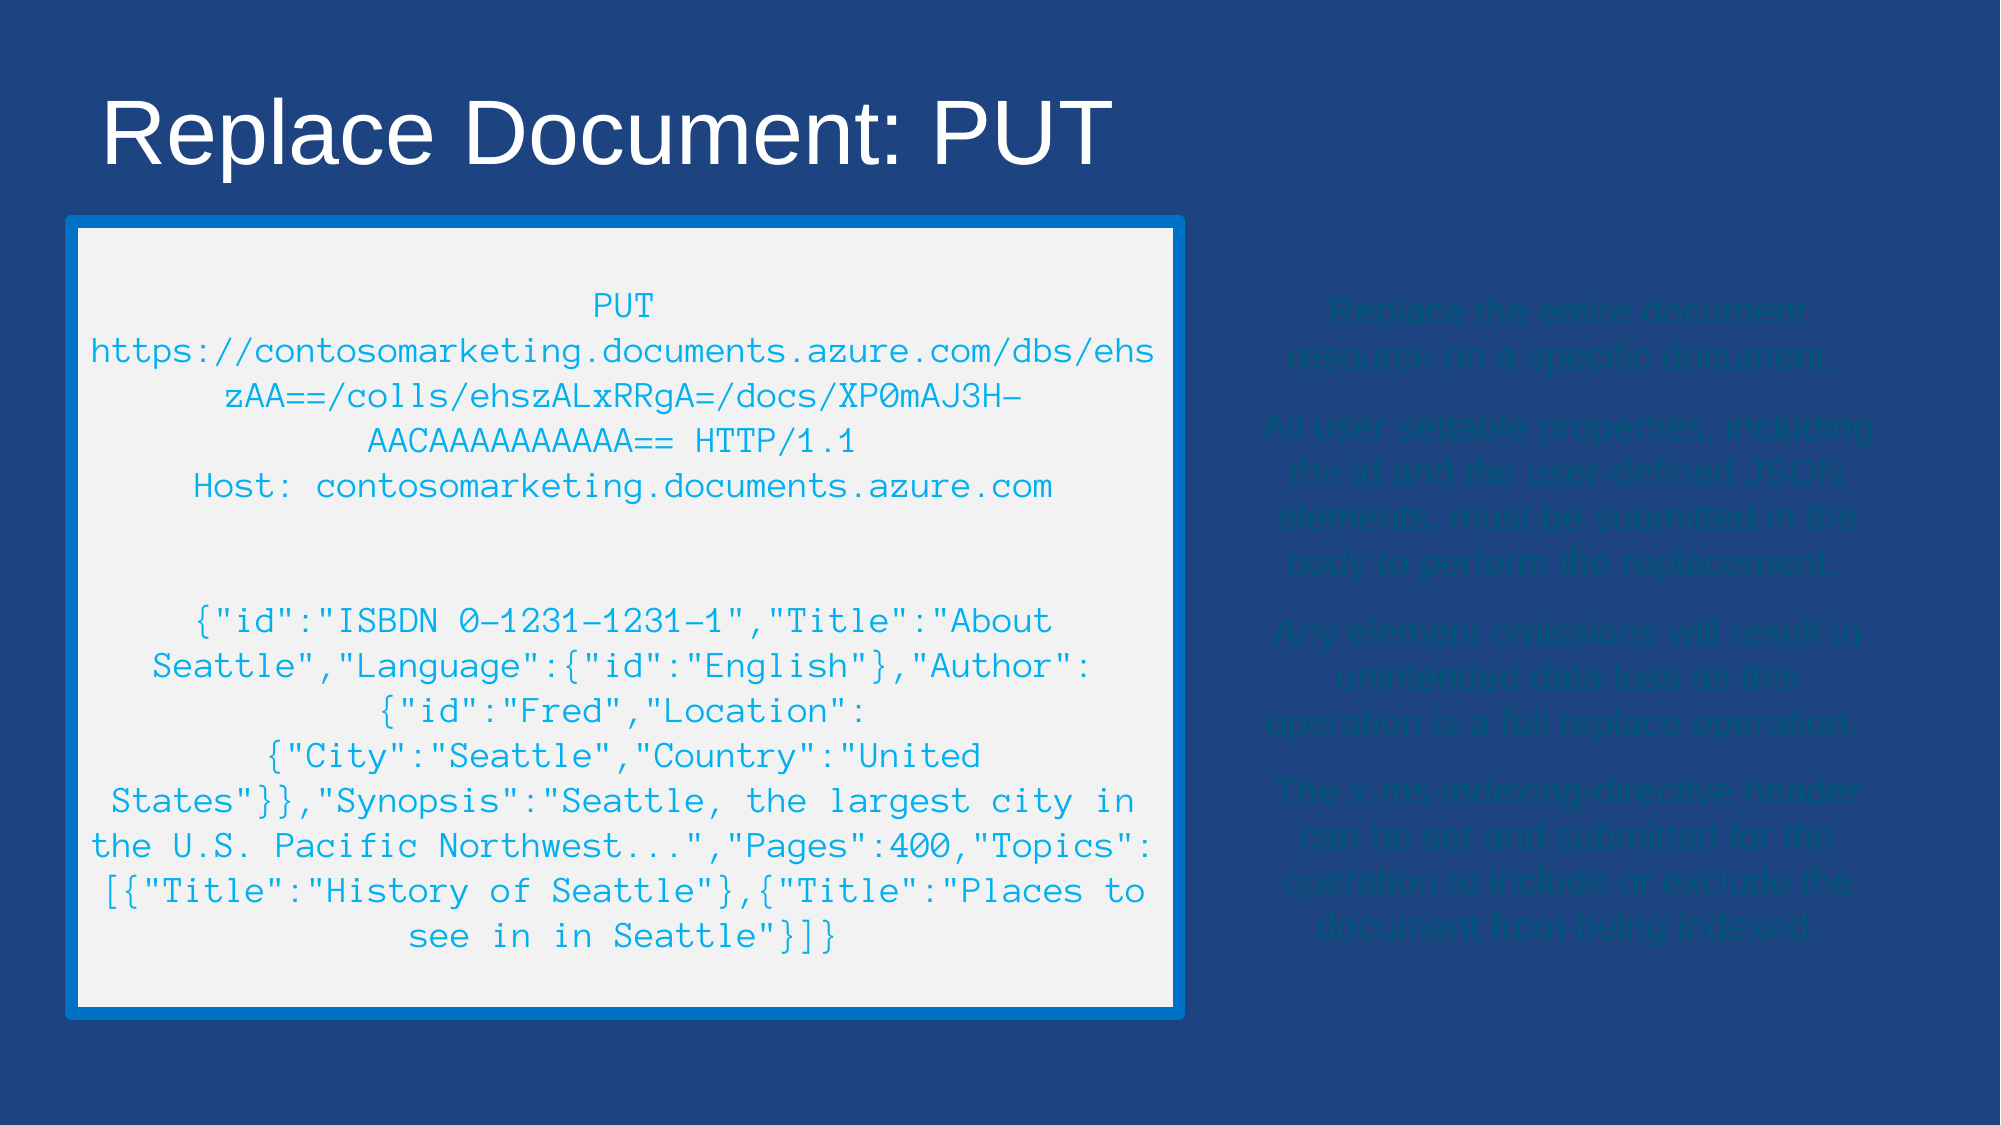

# Replace Document: PUT
PUT https://contosomarketing.documents.azure.com/dbs/ehszAA==/colls/ehszALxRRgA=/docs/XP0mAJ3H-AACAAAAAAAAAA== HTTP/1.1
Host: contosomarketing.documents.azure.com

{"id":"ISBDN 0-1231-1231-1","Title":"About Seattle","Language":{"id":"English"},"Author":{"id":"Fred","Location":{"City":"Seattle","Country":"United States"}},"Synopsis":"Seattle, the largest city in the U.S. Pacific Northwest...","Pages":400,"Topics":[{"Title":"History of Seattle"},{"Title":"Places to see in in Seattle"}]}
Replace the entire document resource on a specific document.
All user settable properties, including the id and the user-defined JSON elements, must be submitted in the body to perform the replacement.
Any element omissions will result in unintended data loss as this operation is a full replace operation.
The x-ms-indexing-directive header can be set and submitted for the operation to include or exclude the document from being indexed.